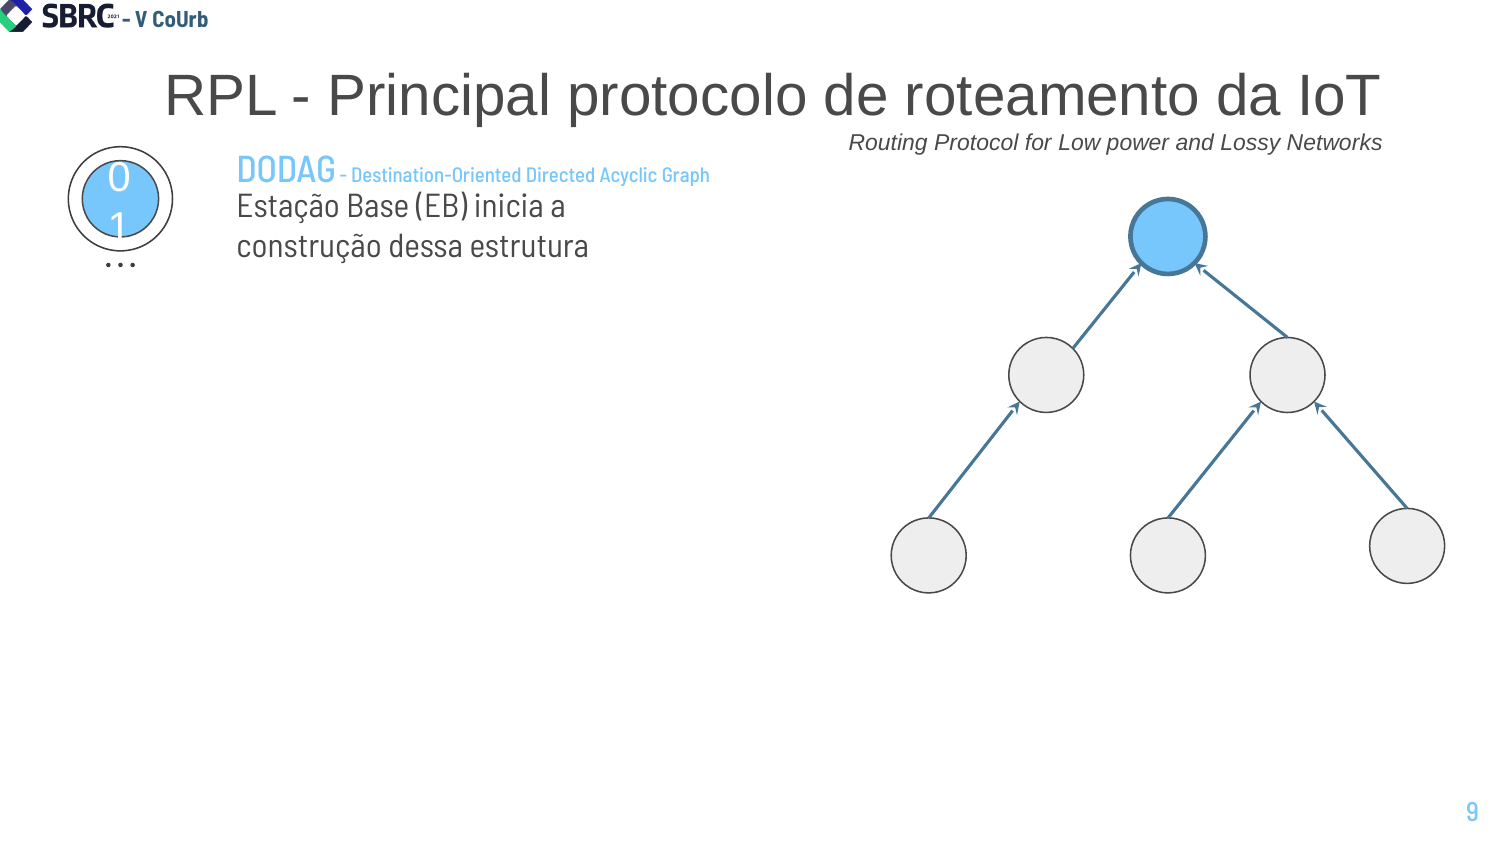

# RPL - Principal protocolo de roteamento da IoT
Routing Protocol for Low power and Lossy Networks
DODAG - Destination-Oriented Directed Acyclic Graph

Estação Base (EB) inicia a construção dessa estrutura

01

9